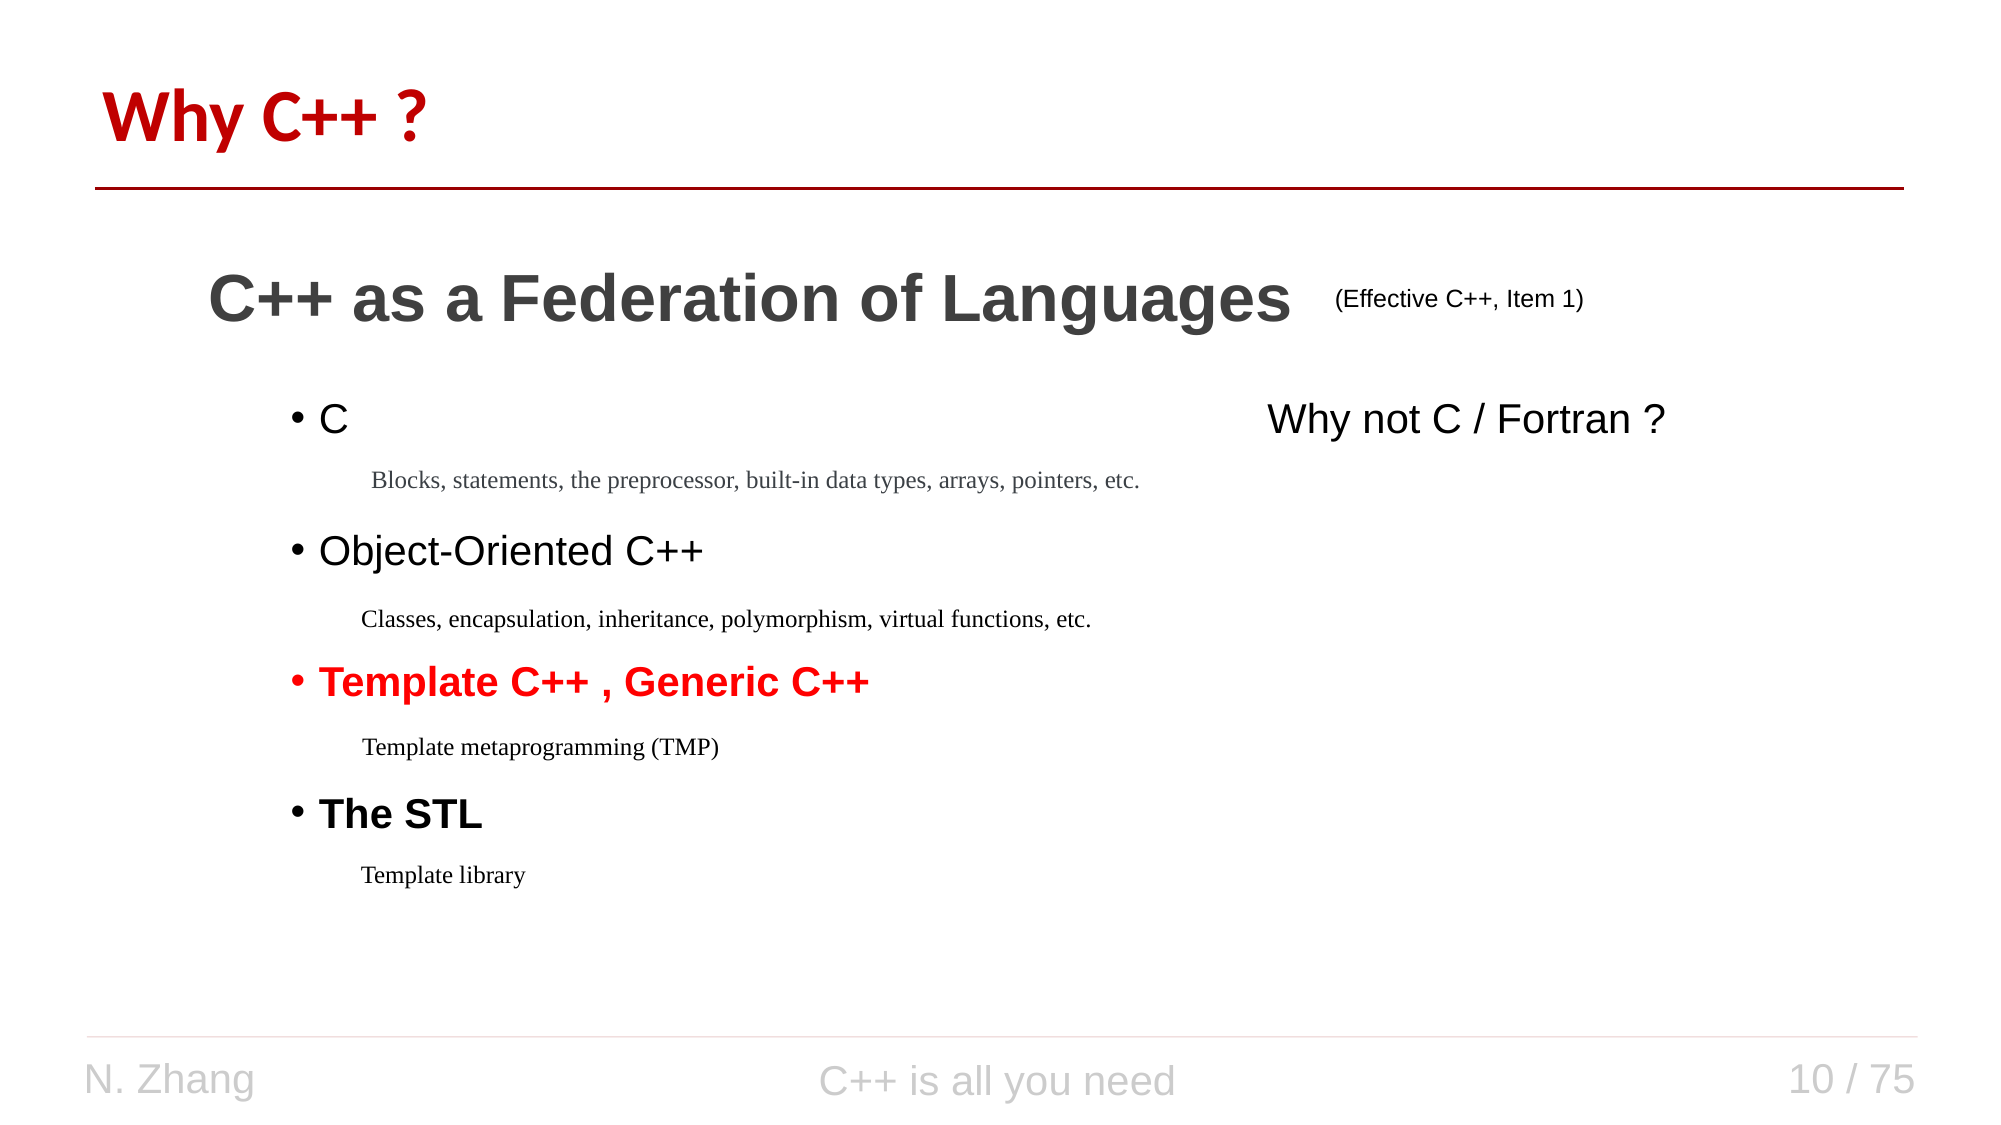

Why C++ ?
C++ as a Federation of Languages
(Effective C++, Item 1)
Why not C / Fortran ?
C

Object-Oriented C++

Template C++ , Generic C++

The STL

Blocks, statements, the preprocessor, built-in data types, arrays, pointers, etc.
Classes, encapsulation, inheritance, polymorphism, virtual functions, etc.
Template metaprogramming (TMP)
Template library
N. Zhang
10 / 75
C++ is all you need